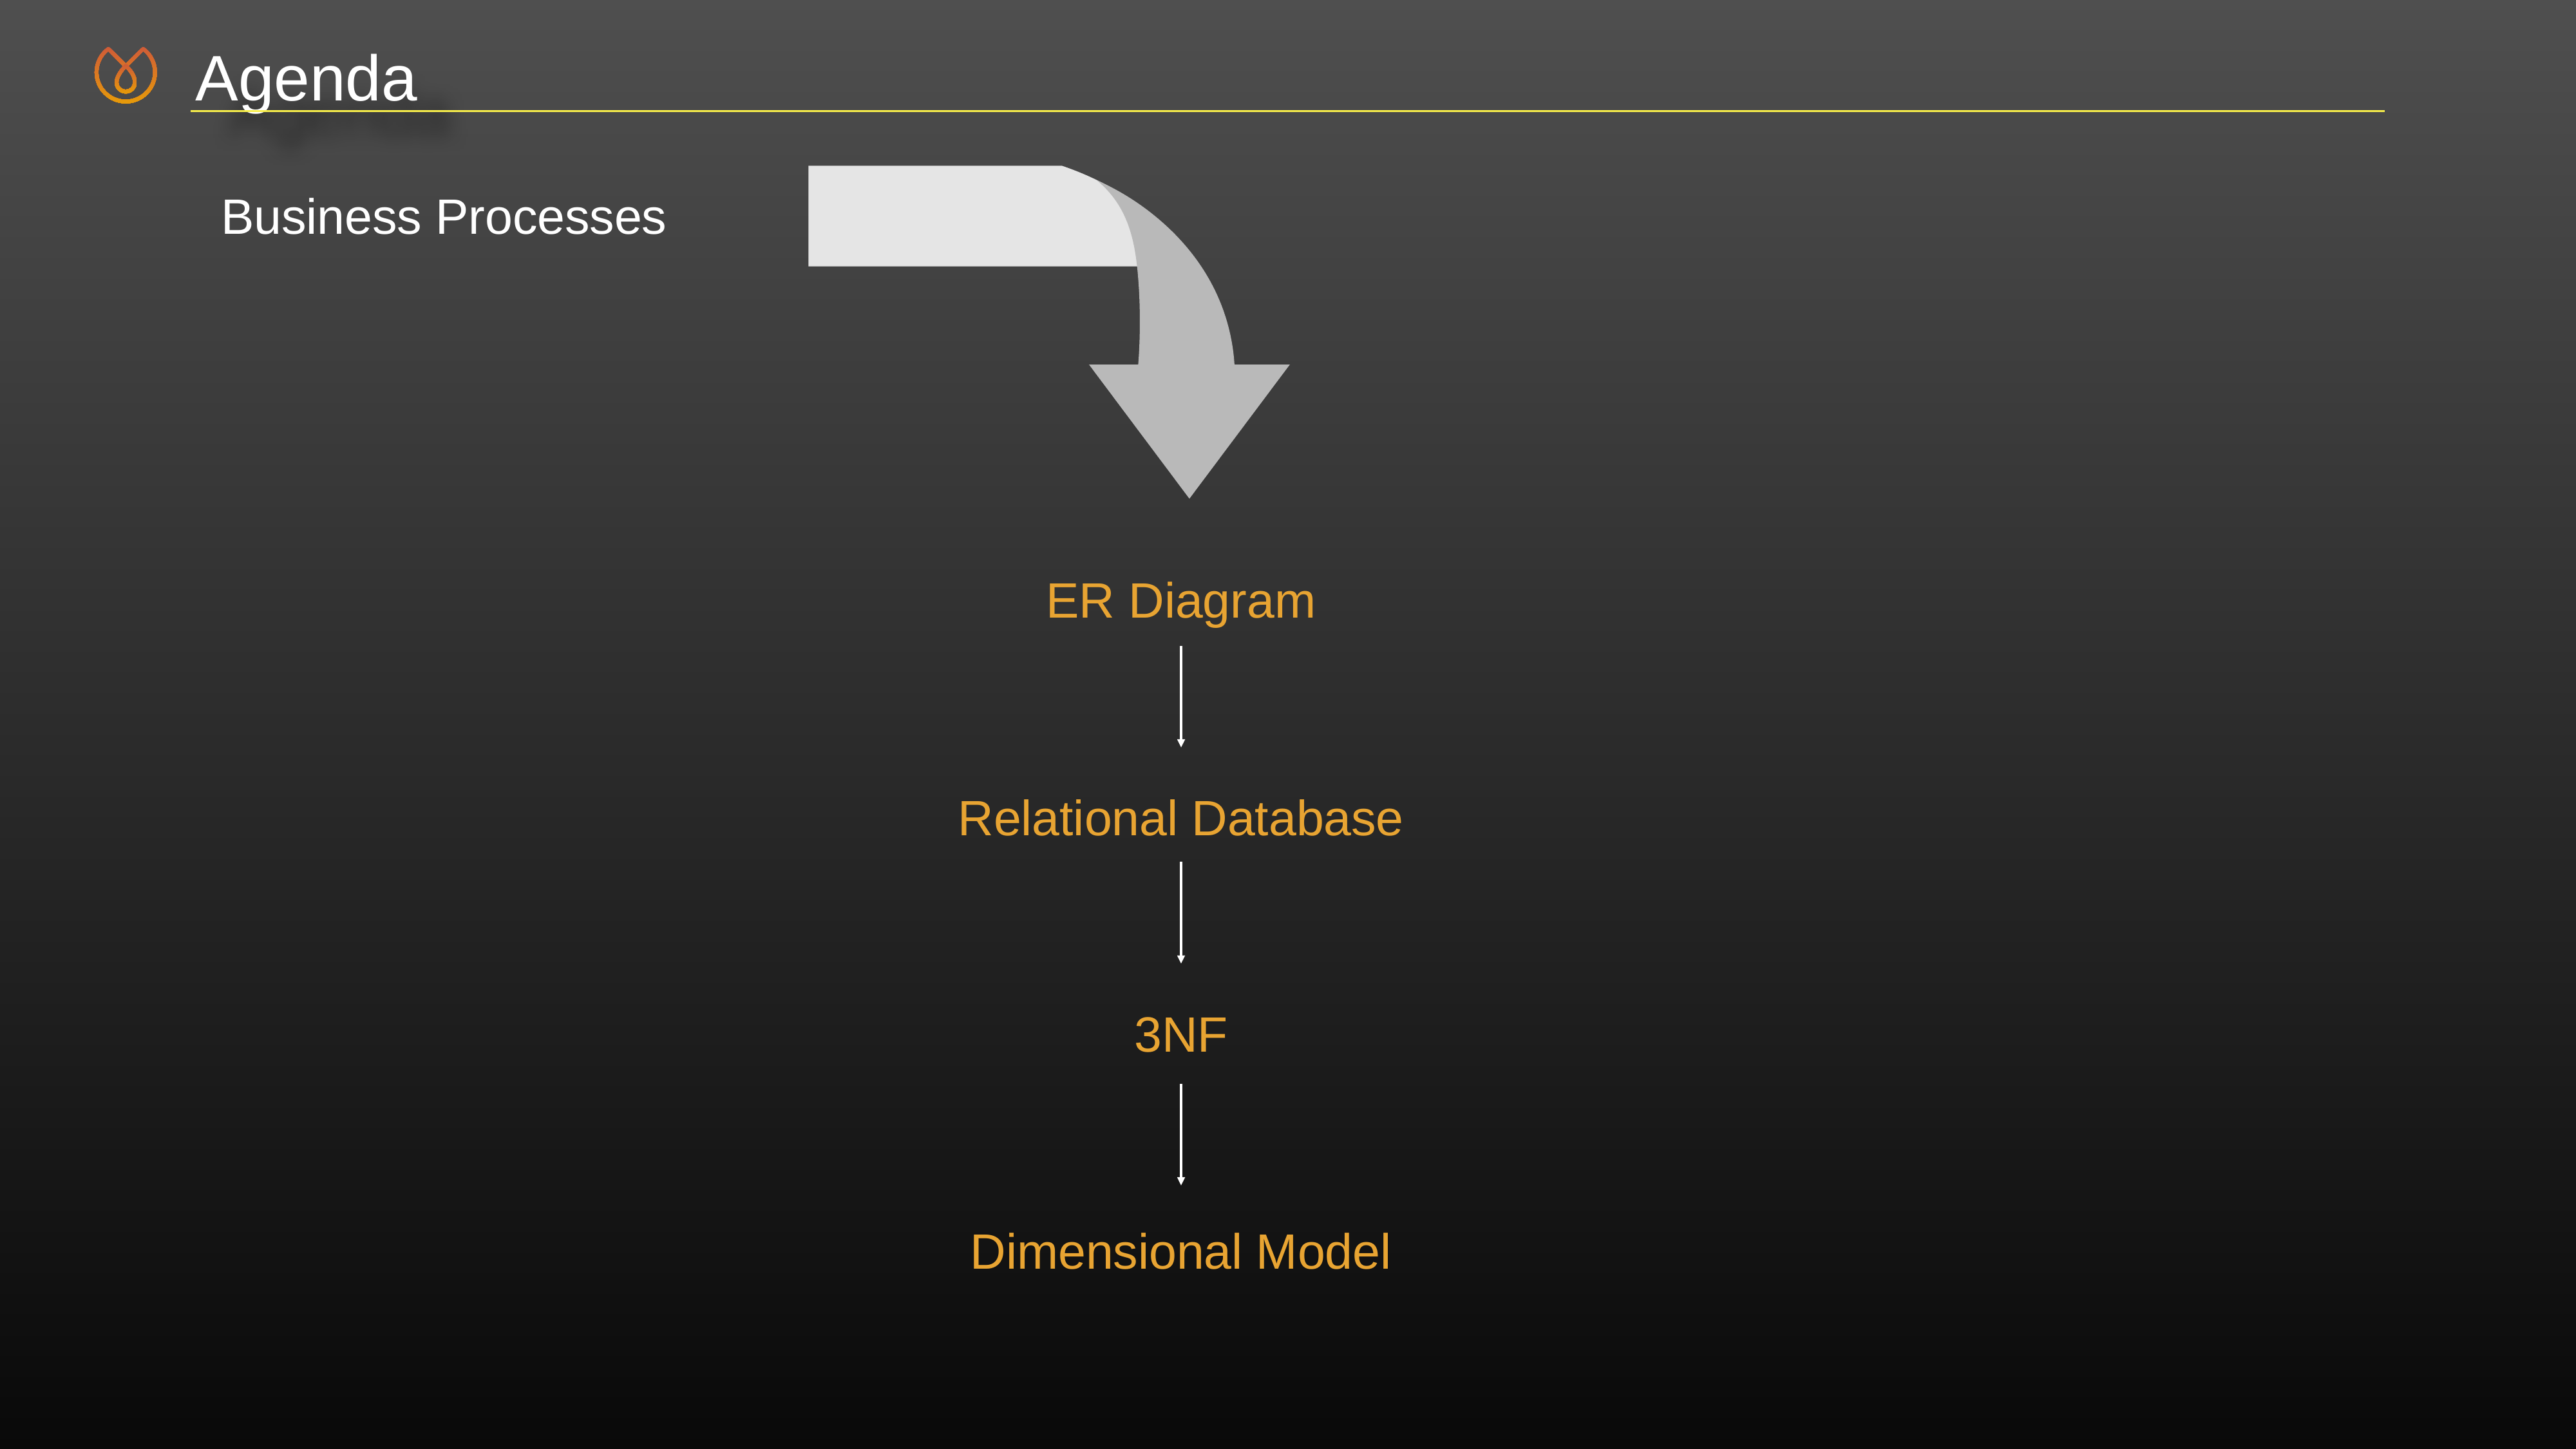

Agenda

ER Diagram
Business Processes

Relational Database

3NF

Dimensional Model